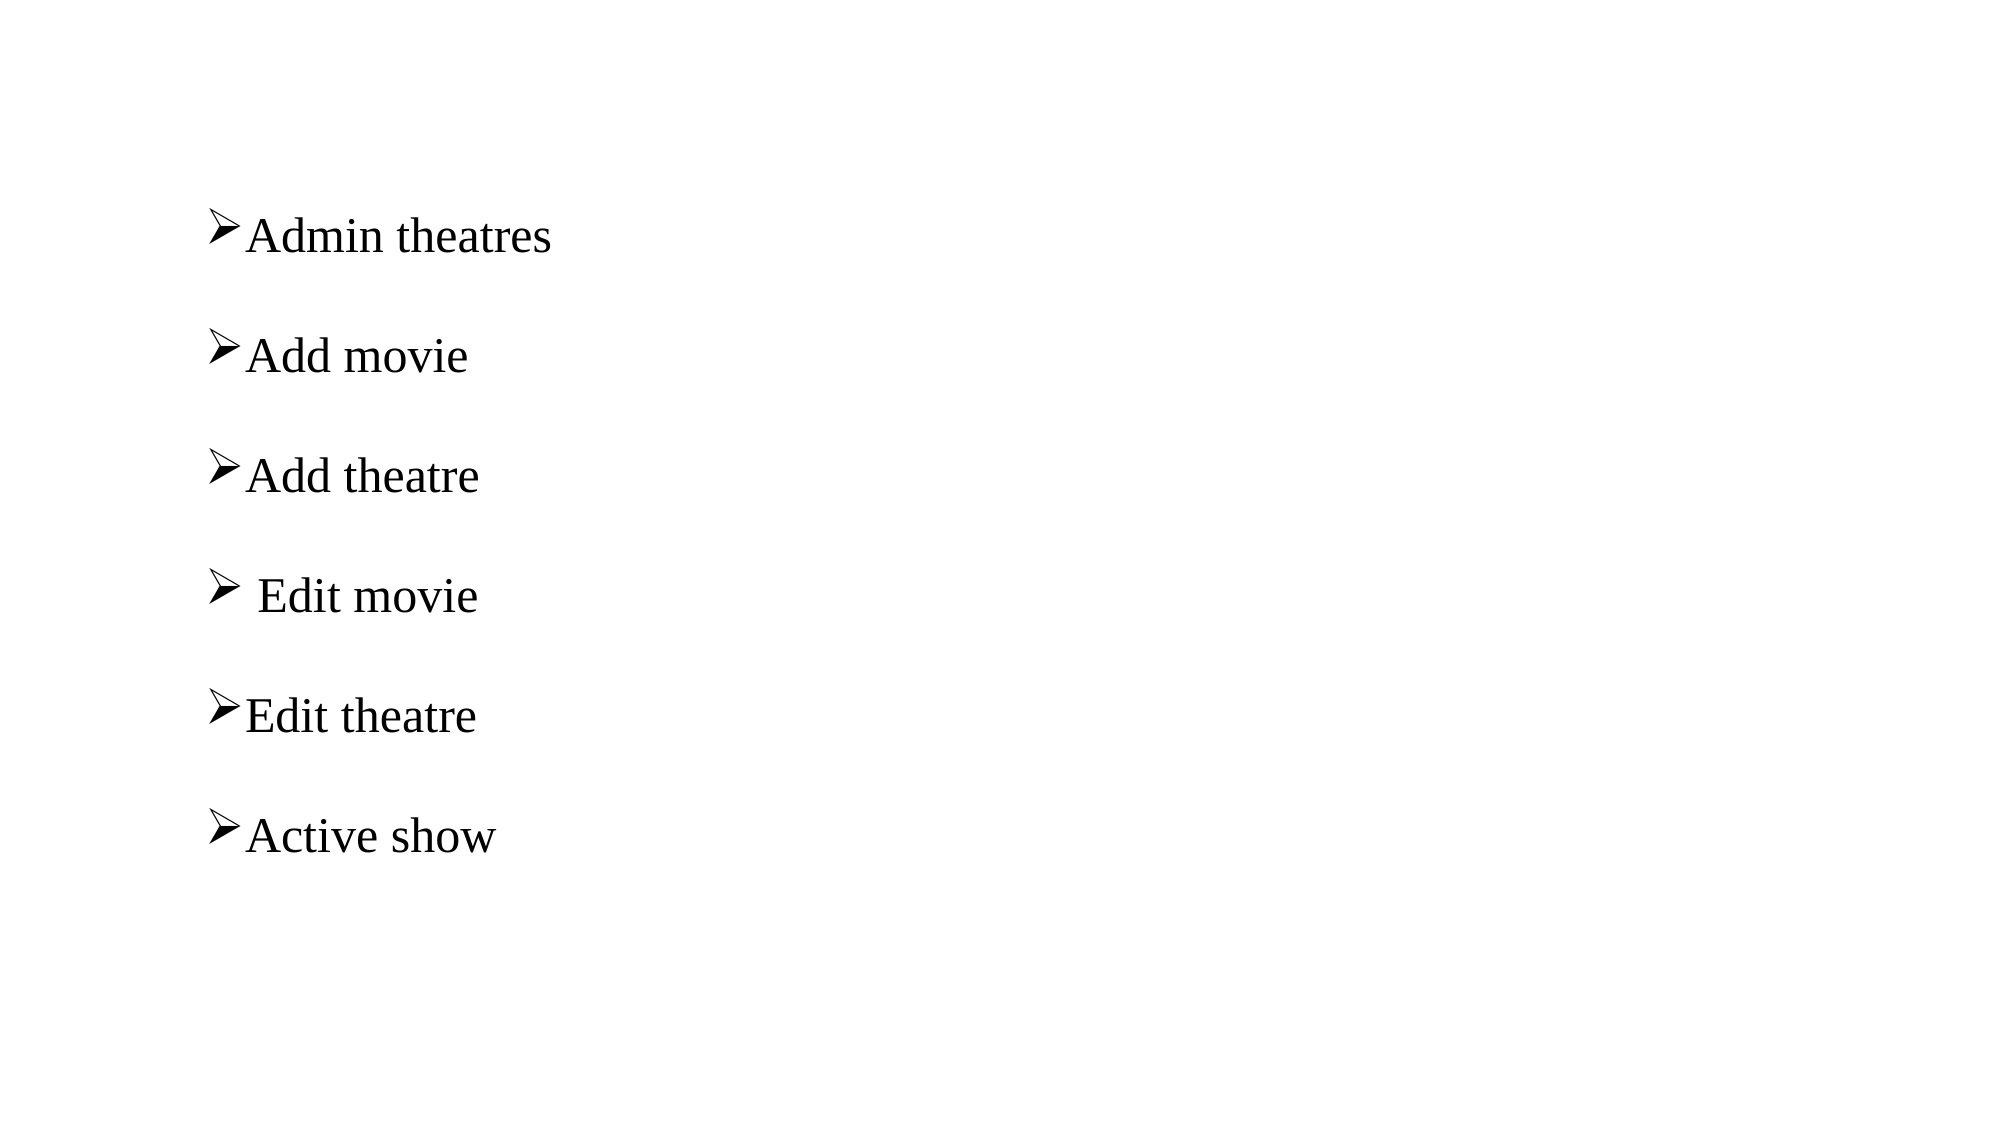

Admin theatres
Add movie
Add theatre
 Edit movie
Edit theatre
Active show

24